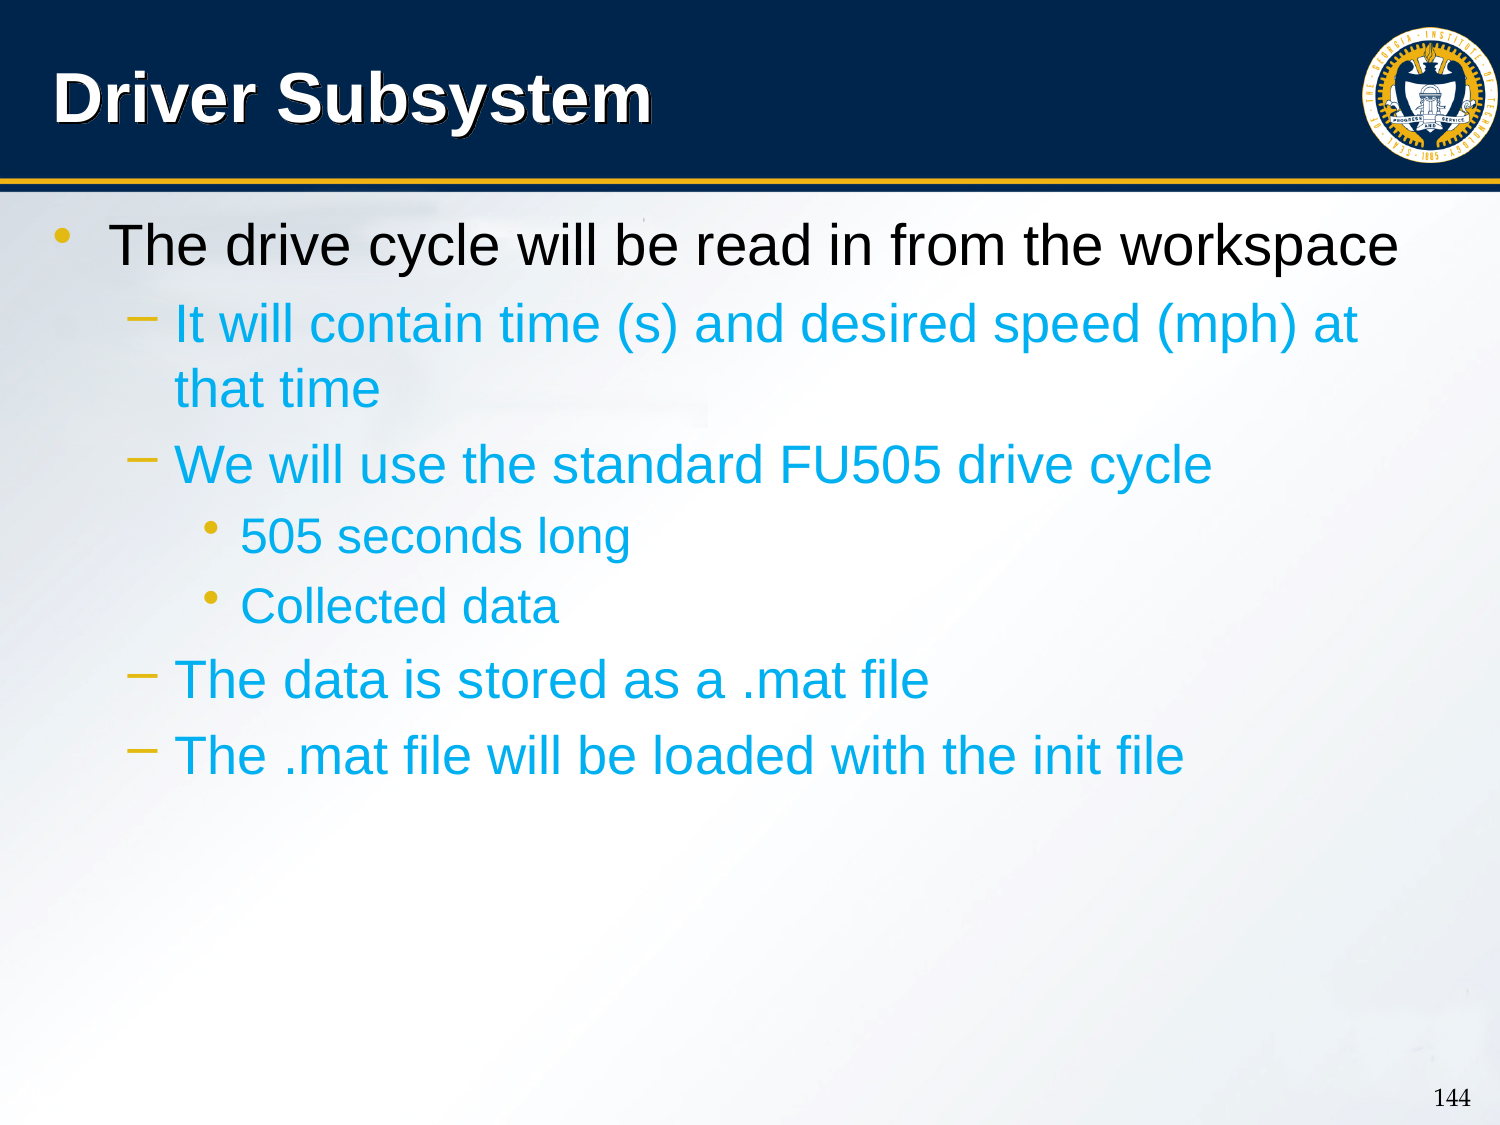

# Driver Subsystem

The drive cycle will be read in from the workspace
It will contain time (s) and desired speed (mph) at that time
We will use the standard FU505 drive cycle
505 seconds long
Collected data
The data is stored as a .mat file
The .mat file will be loaded with the init file